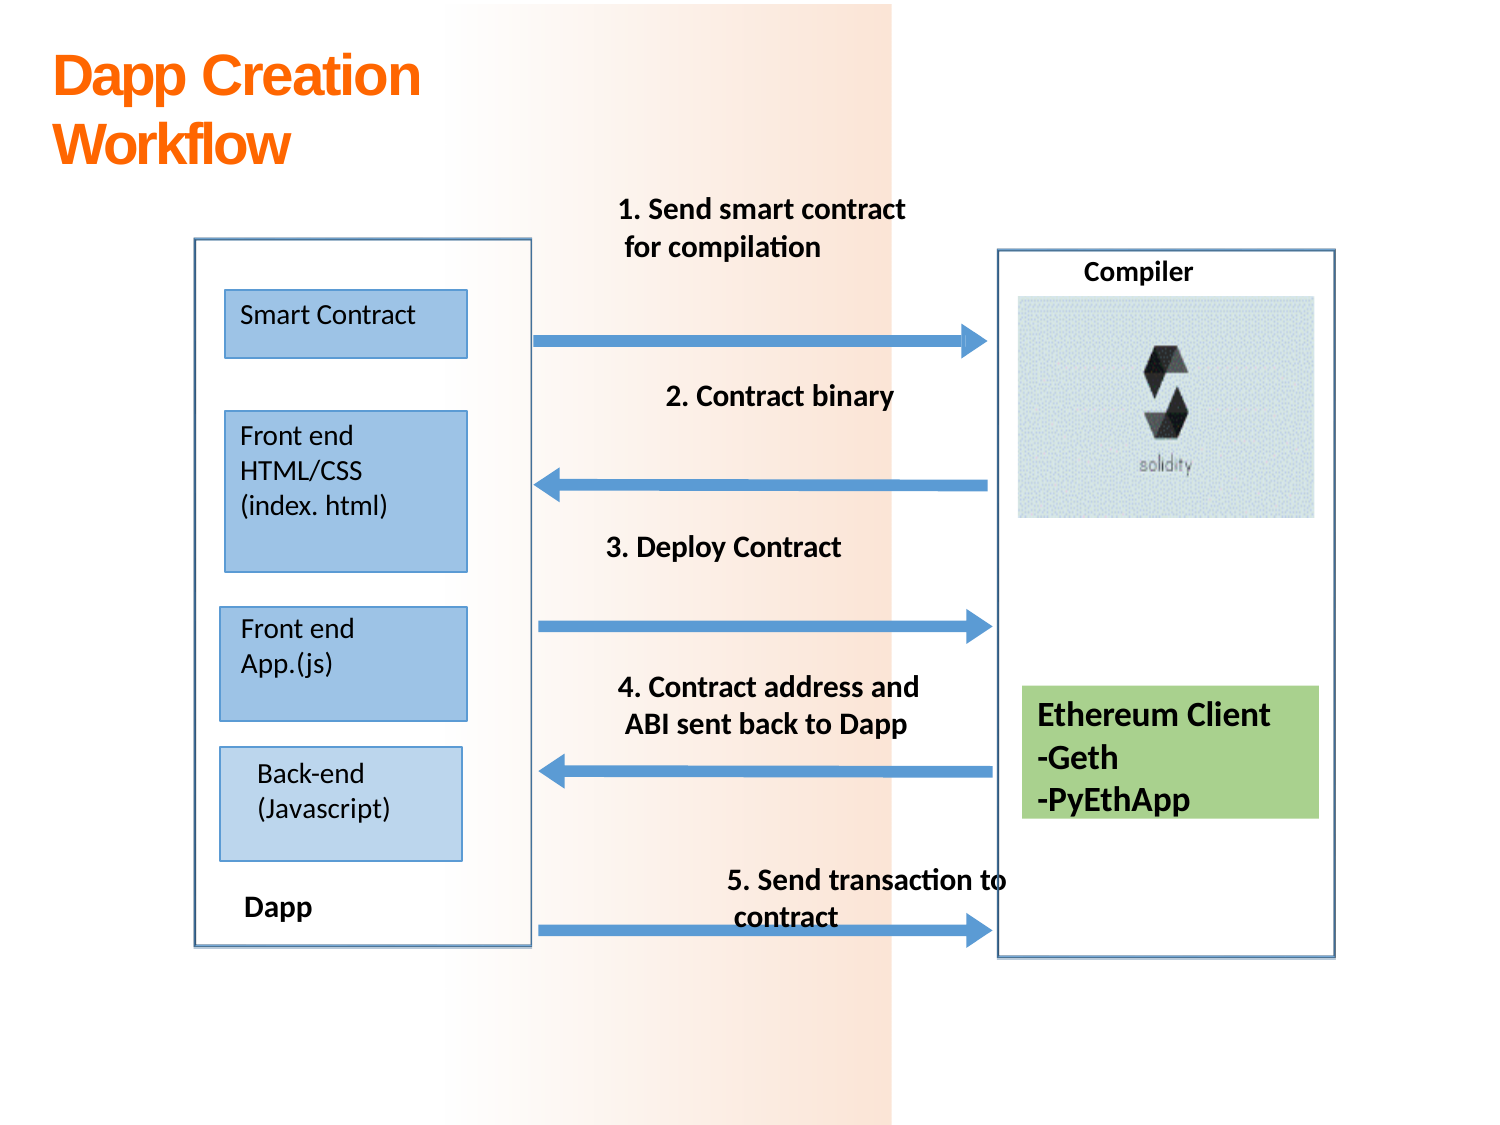

# Dapp Creation Workflow
1. Send smart contract  for compilation

Compiler
Smart Contract
2. Contract binary

Front end
HTML/CSS
(index. html)

3. Deploy Contract
Front end  App.(js)

4. Contract address and  ABI sent back to Dapp
Ethereum Client
-Geth
-PyEthApp

Back-end  (Javascript)

Ethereum Node
5. Send transaction to  contract
Dapp